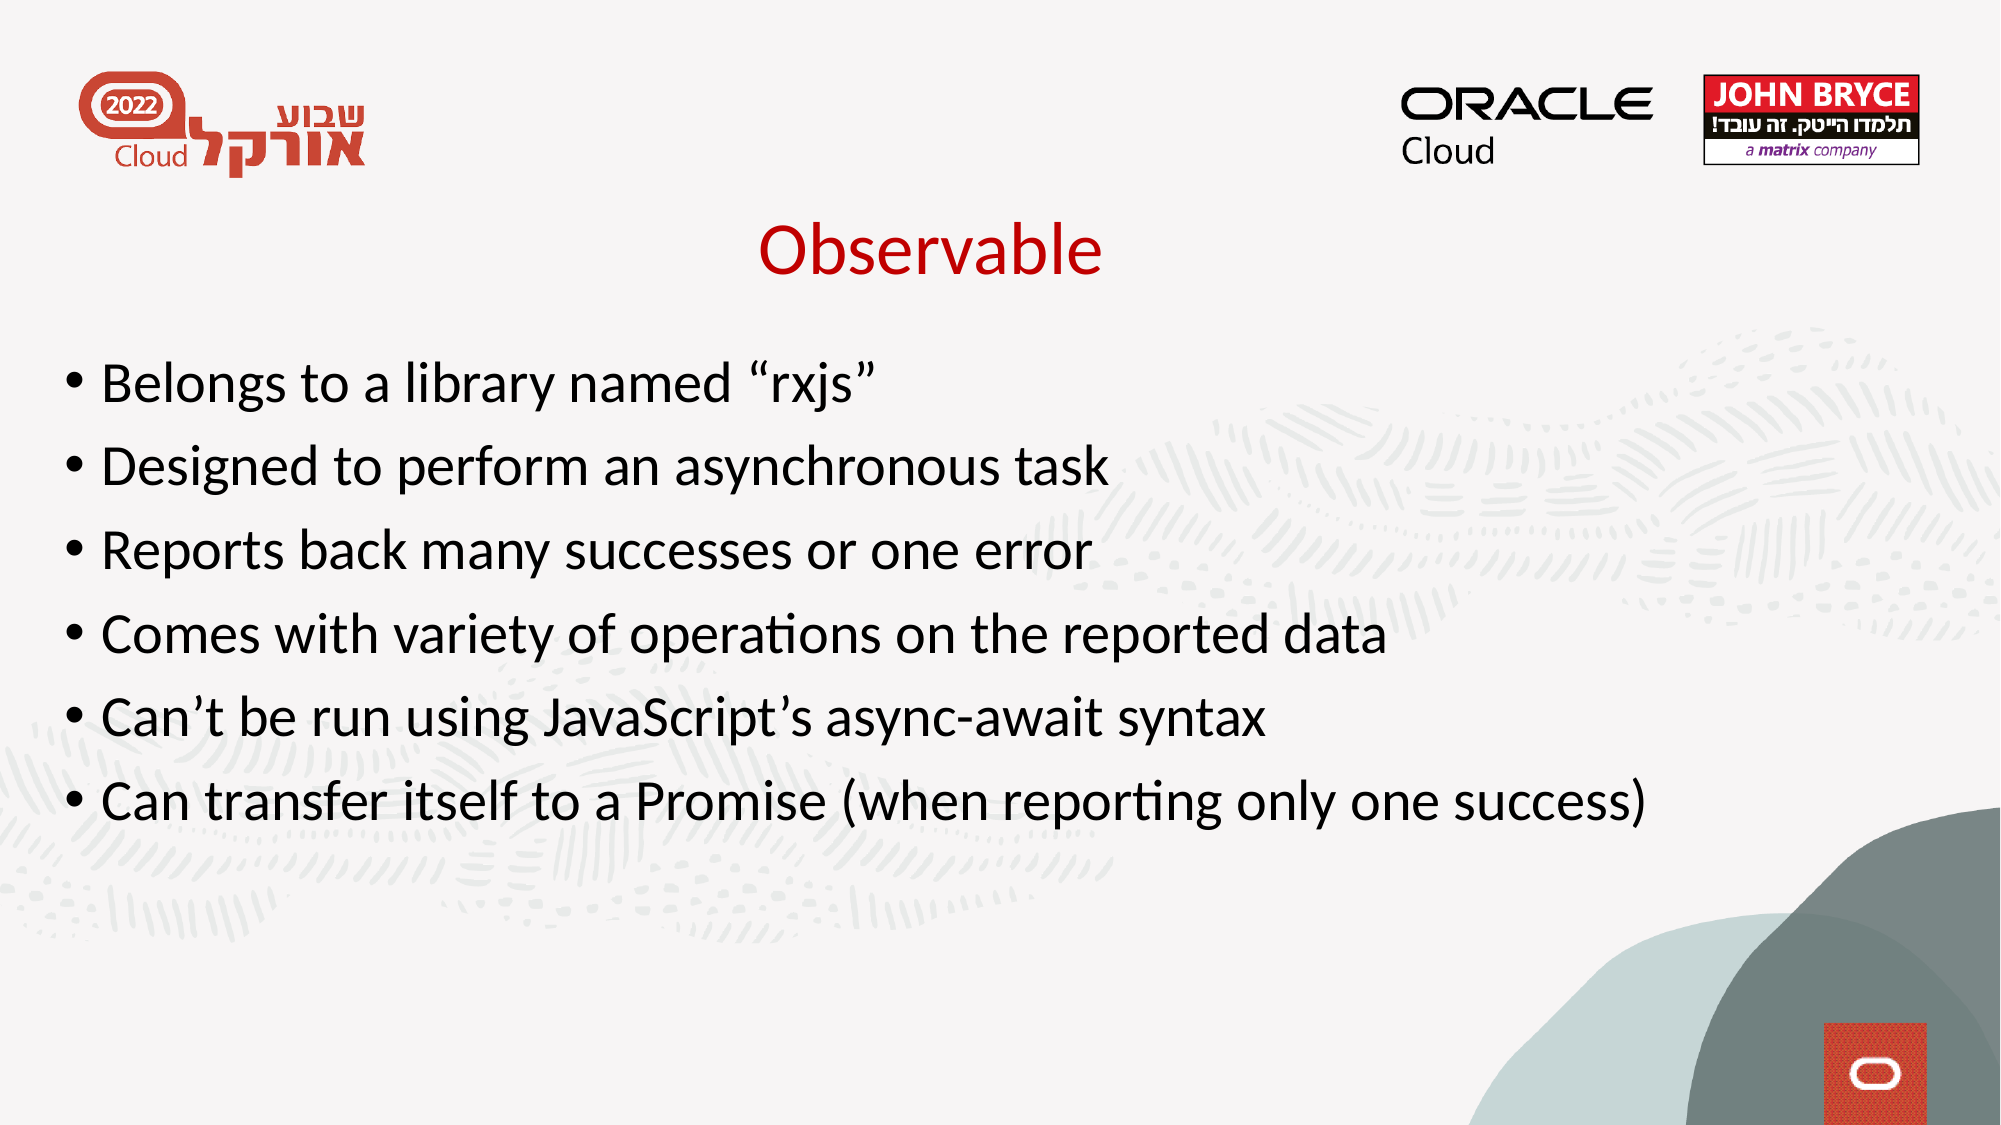

Observable
Belongs to a library named “rxjs”
Designed to perform an asynchronous task
Reports back many successes or one error
Comes with variety of operations on the reported data
Can’t be run using JavaScript’s async-await syntax
Can transfer itself to a Promise (when reporting only one success)